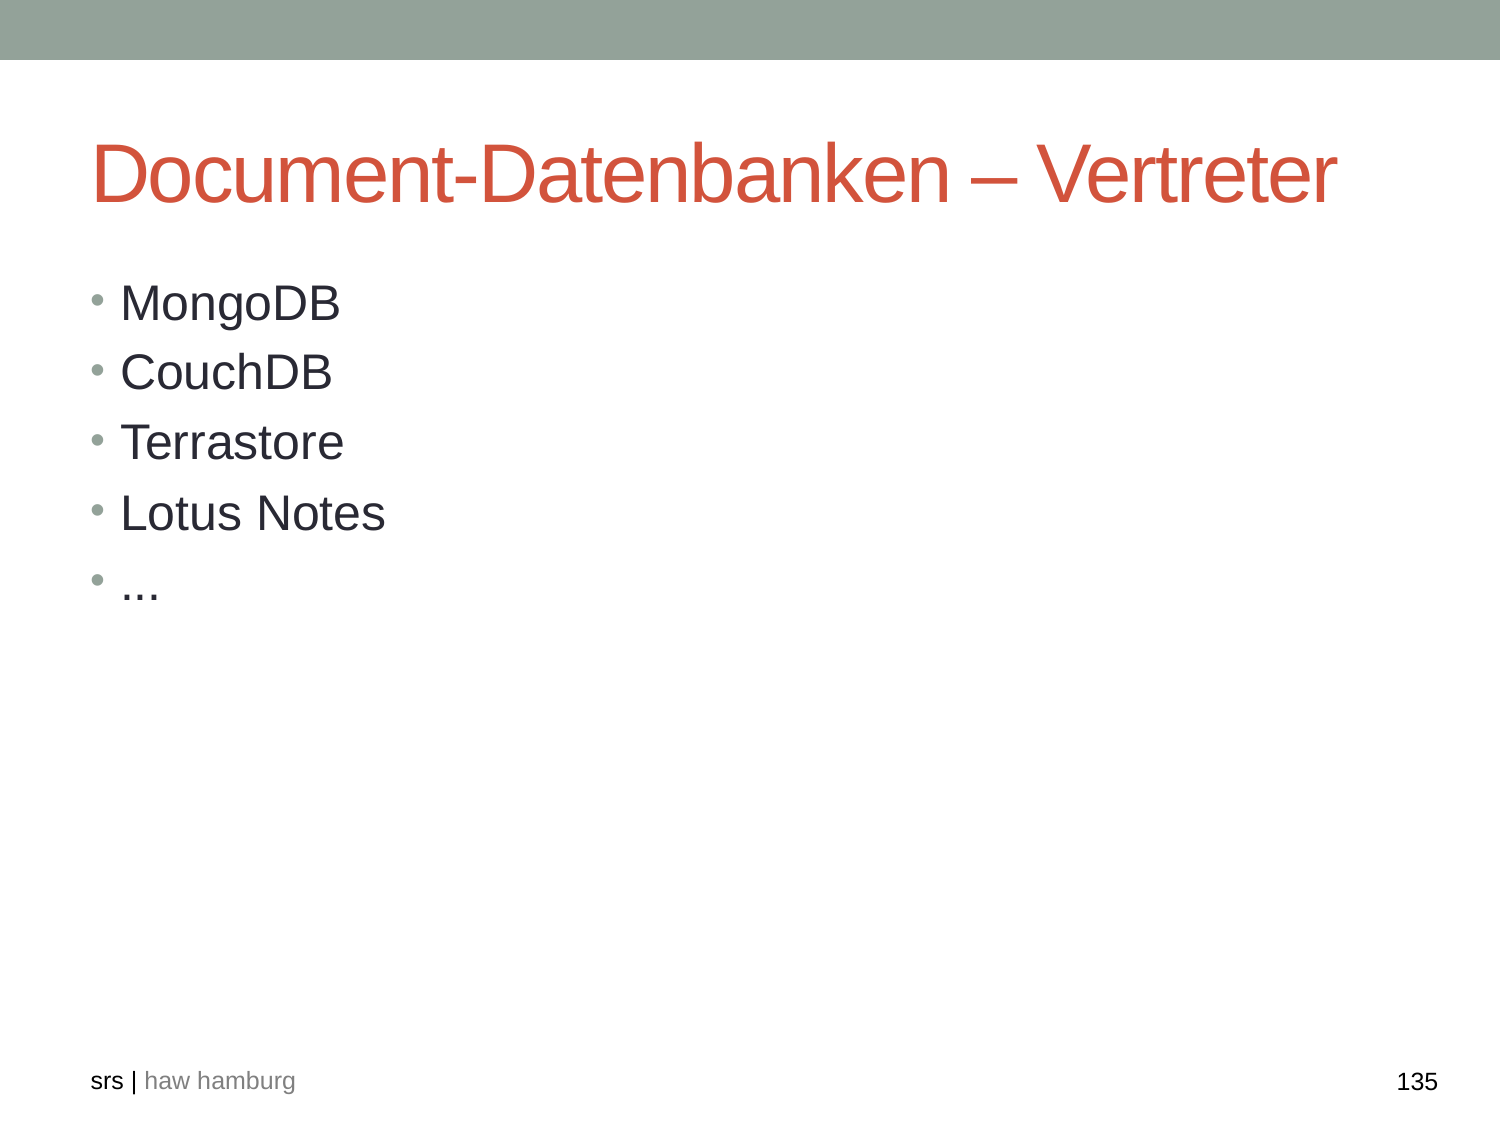

# Document-Datenbanken – Vertreter
MongoDB
CouchDB
Terrastore
Lotus Notes
...